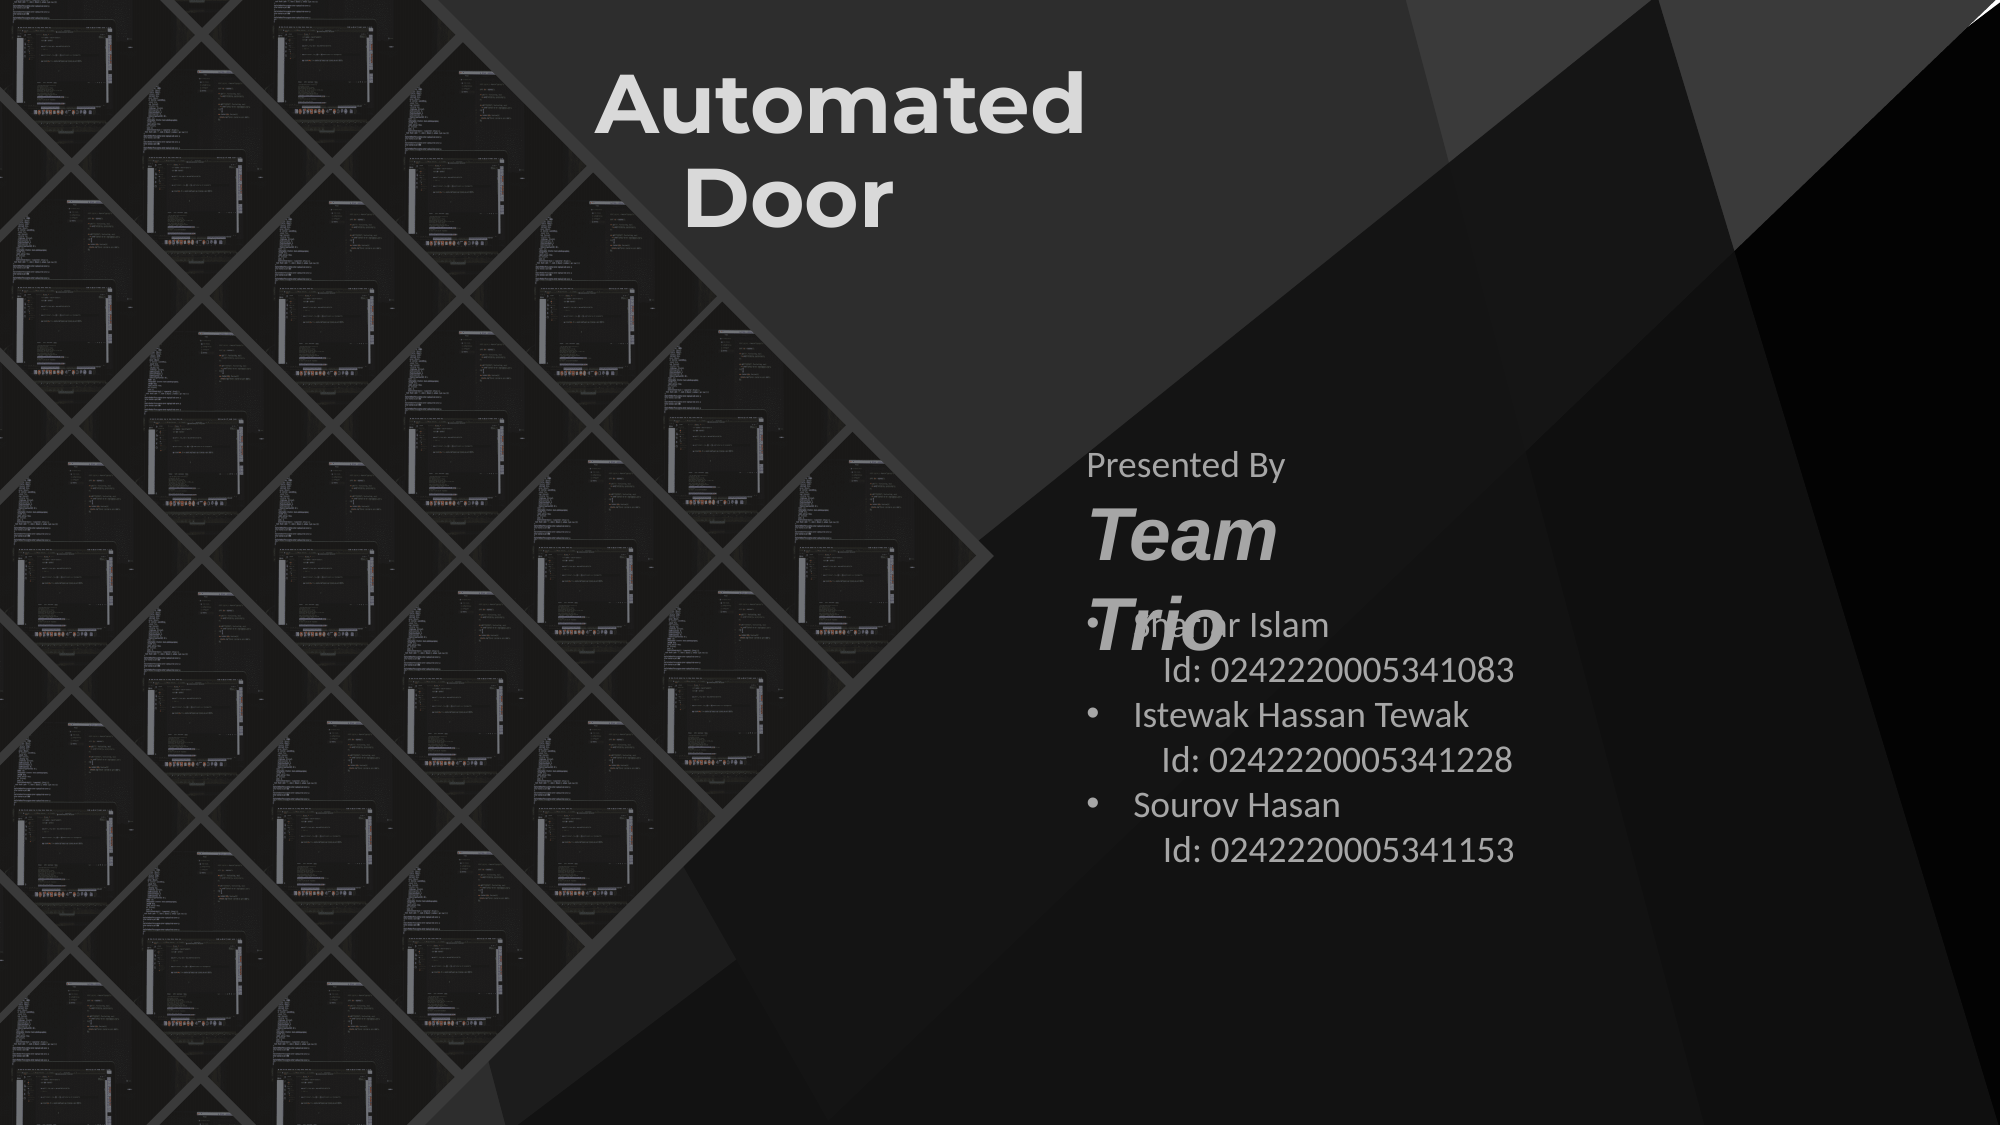

Automated
Door
Presented By
Team Trio
Shariar Islam
         Id: 0242220005341083
Istewak Hassan Tewak
Id: 0242220005341228
Sourov Hasan
         Id: 0242220005341153
What is prototype model?